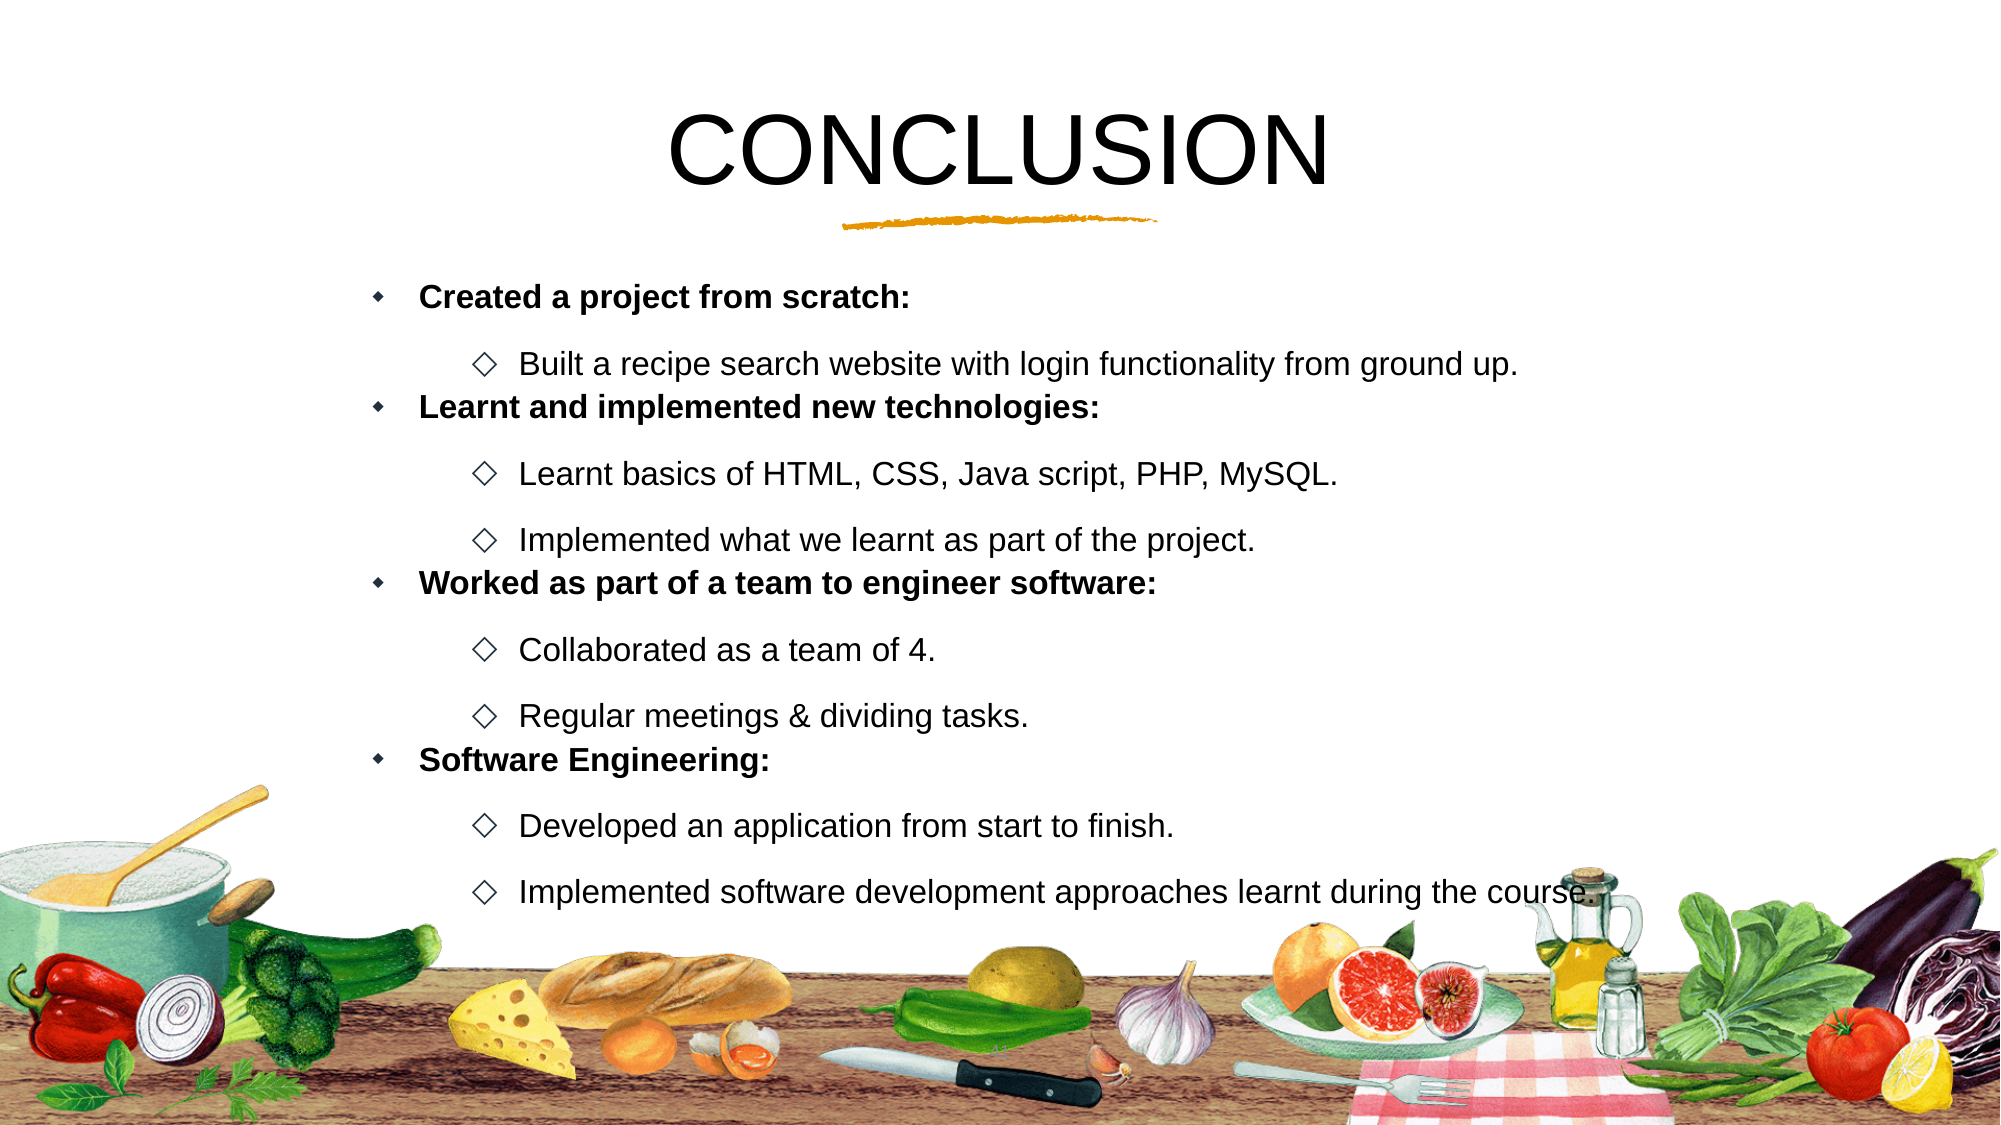

# CONCLUSION
Created a project from scratch:
Built a recipe search website with login functionality from ground up.
Learnt and implemented new technologies:
Learnt basics of HTML, CSS, Java script, PHP, MySQL.
Implemented what we learnt as part of the project.
Worked as part of a team to engineer software:
Collaborated as a team of 4.
Regular meetings & dividing tasks.
Software Engineering:
Developed an application from start to finish.
Implemented software development approaches learnt during the course.
41